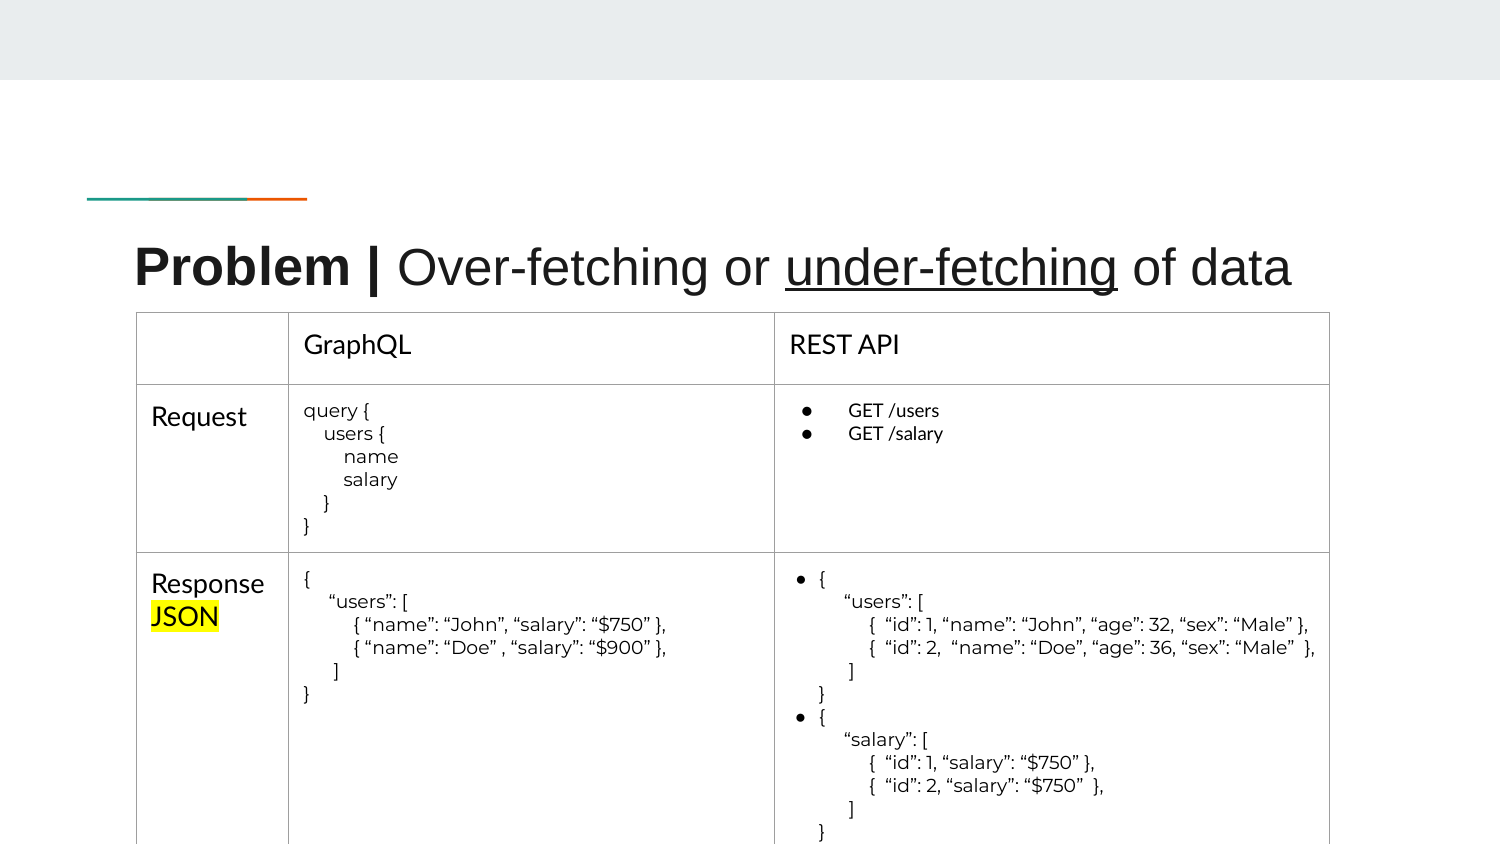

# Problem | Over-fetching or under-fetching of data
|  | GraphQL | REST API |
| --- | --- | --- |
| Request | query { users { name salary } } | GET /users GET /salary |
| Response JSON | { “users”: [ { “name”: “John”, “salary”: “$750” }, { “name”: “Doe” , “salary”: “$900” }, ] } | { “users”: [ { “id”: 1, “name”: “John”, “age”: 32, “sex”: “Male” }, { “id”: 2, “name”: “Doe”, “age”: 36, “sex”: “Male” }, ] } { “salary”: [ { “id”: 1, “salary”: “$750” }, { “id”: 2, “salary”: “$750” }, ] } |